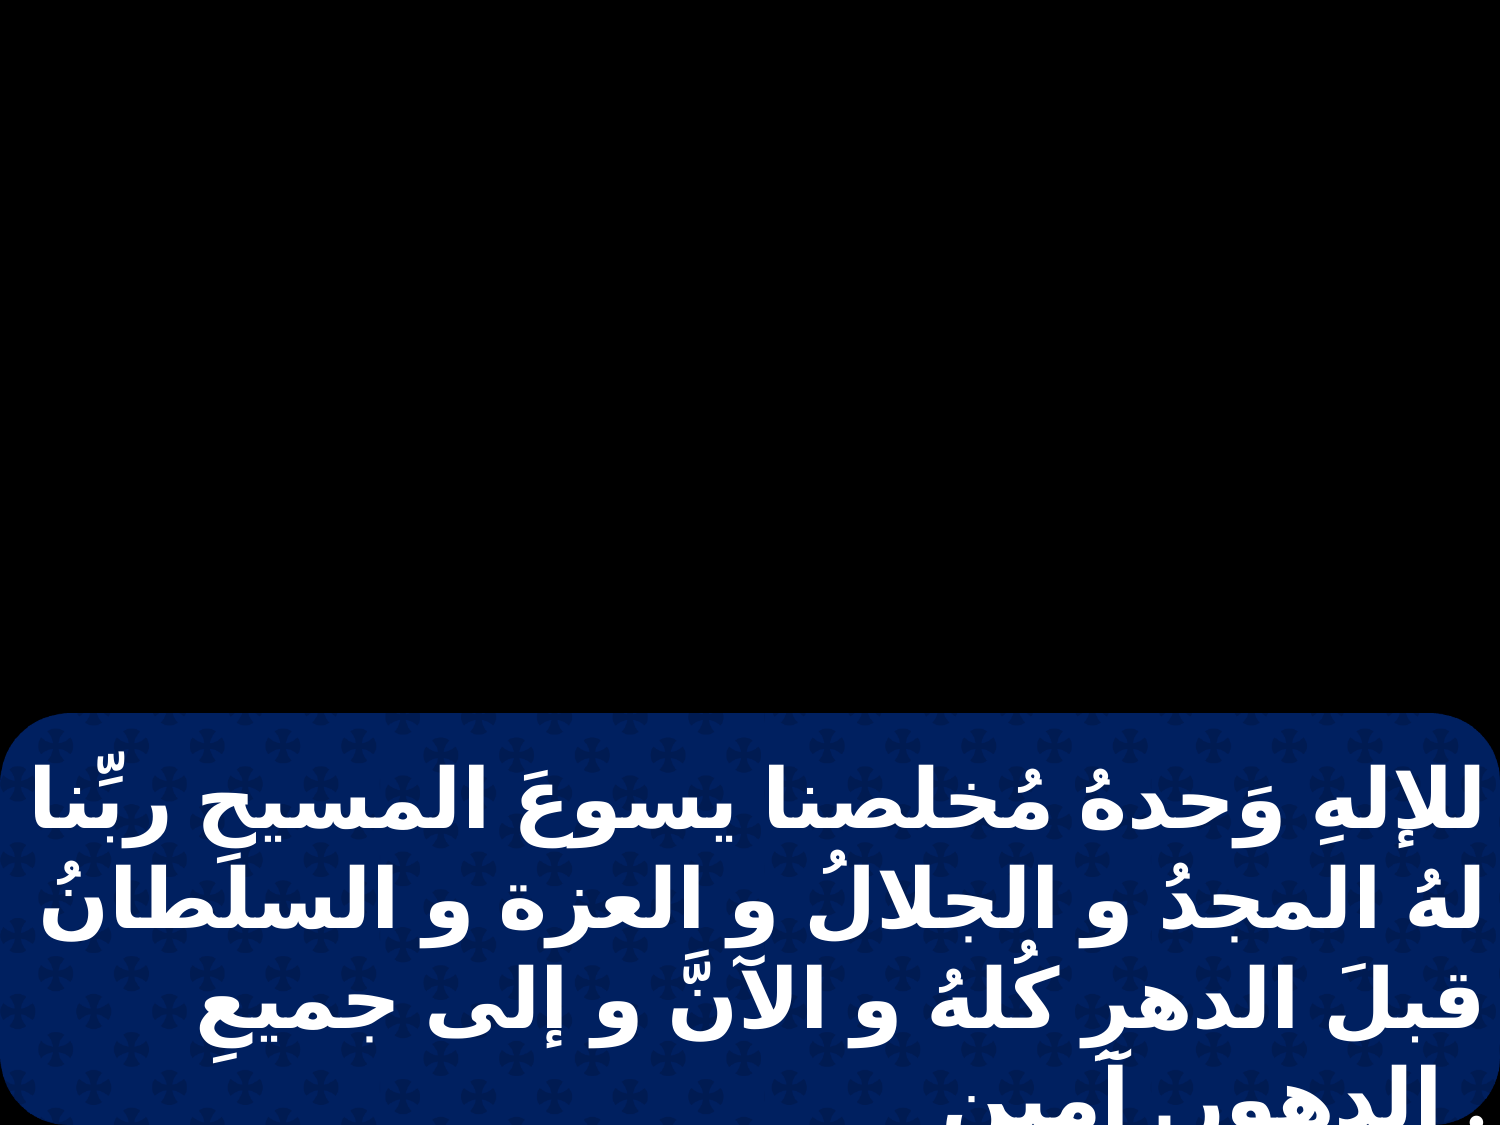

للإلهِ وَحدهُ مُخلصنا يسوعَ المسيحِ ربِّنا لهُ المجدُ و الجلالُ و العزة و السلطانُ قبلَ الدهرِ كُلهُ و الآنَّ و إلى جميعِ الدهورِ. آمين .